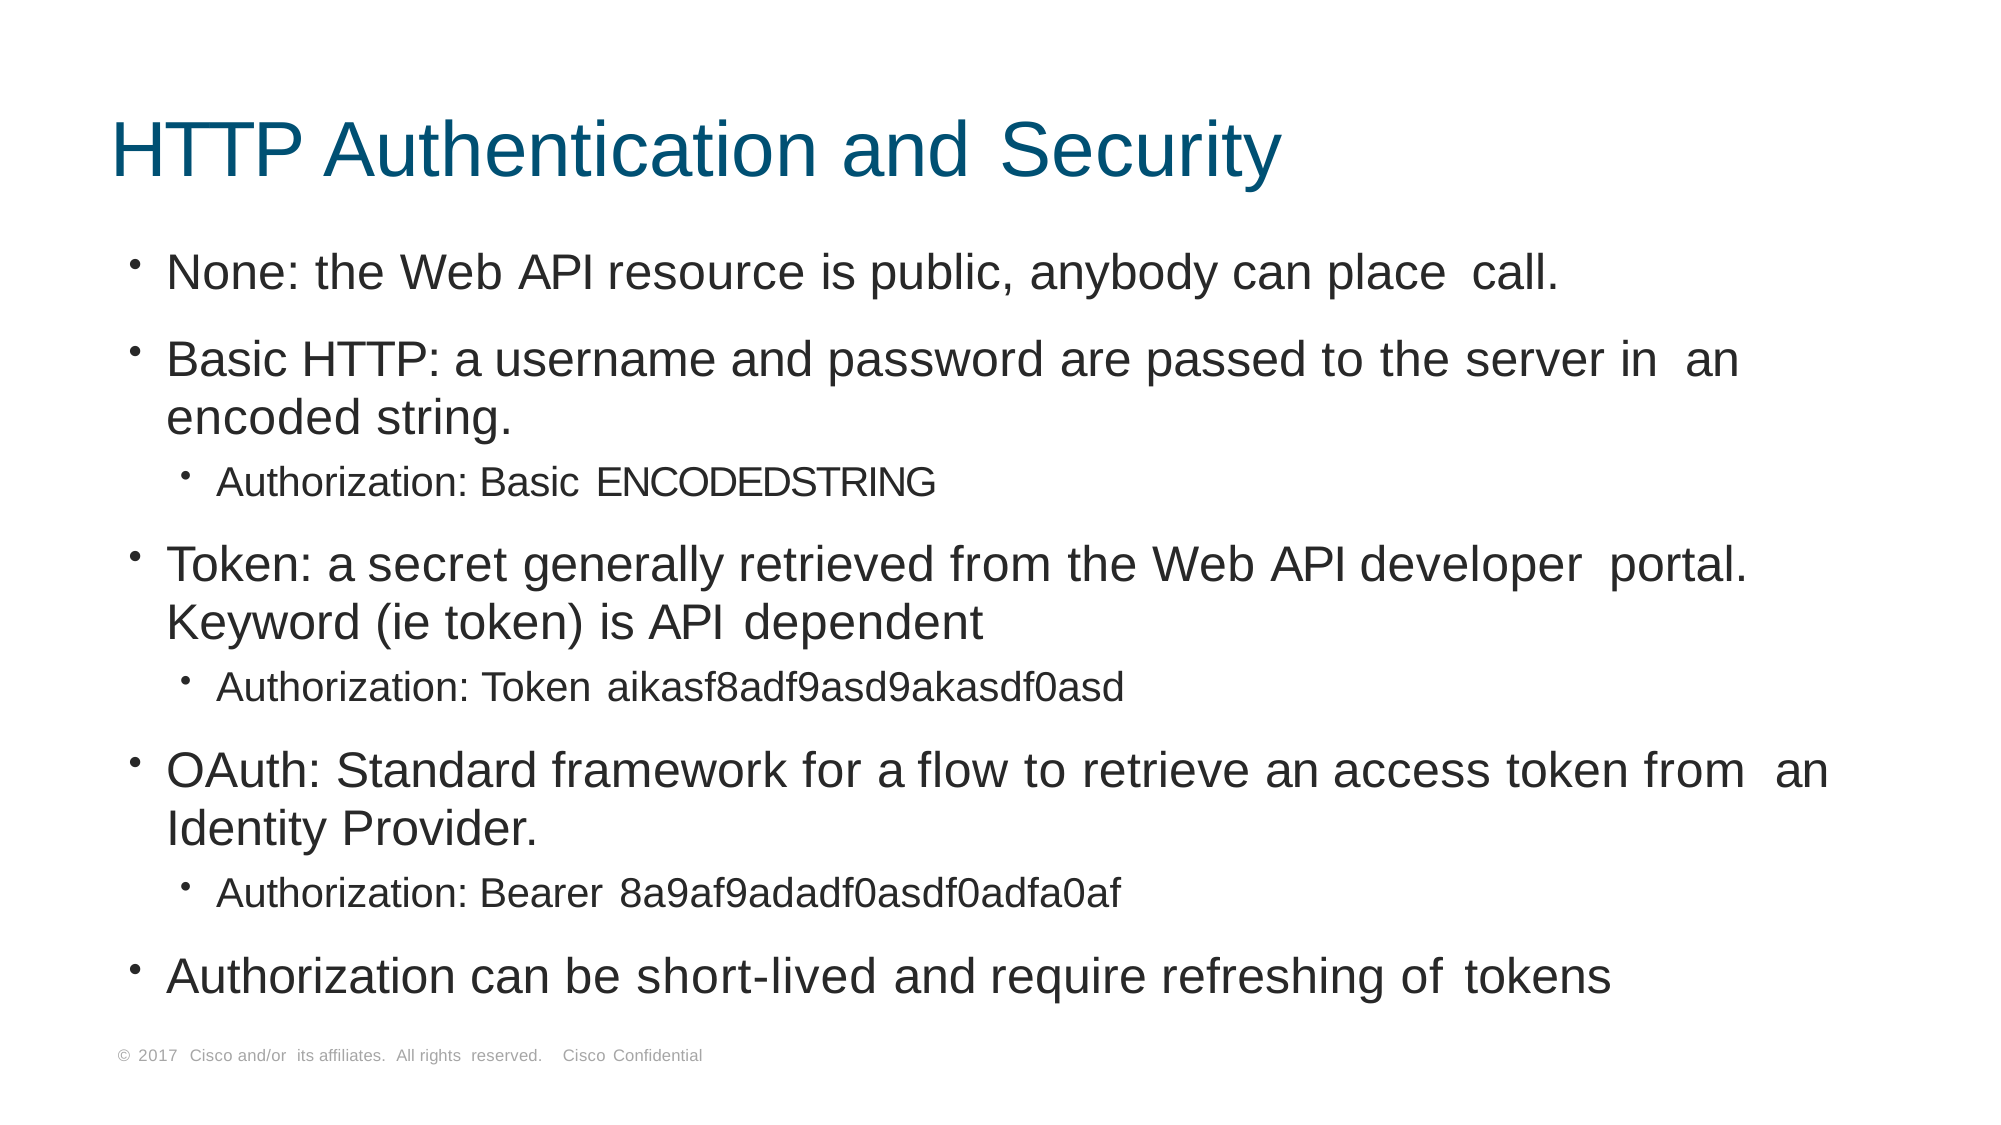

# HTTP Authentication and Security
None: the Web API resource is public, anybody can place call.
Basic HTTP: a username and password are passed to the server in  an
encoded string.
Authorization: Basic ENCODEDSTRING
Token: a secret generally retrieved from the Web API developer portal.
Keyword (ie token) is API dependent
Authorization: Token aikasf8adf9asd9akasdf0asd
OAuth: Standard framework for a flow to retrieve an access token from an
Identity Provider.
Authorization: Bearer 8a9af9adadf0asdf0adfa0af
Authorization can be short-lived and require refreshing of tokens
© 2017  Cisco and/or  its affiliates.  All rights  reserved.    Cisco Confidential